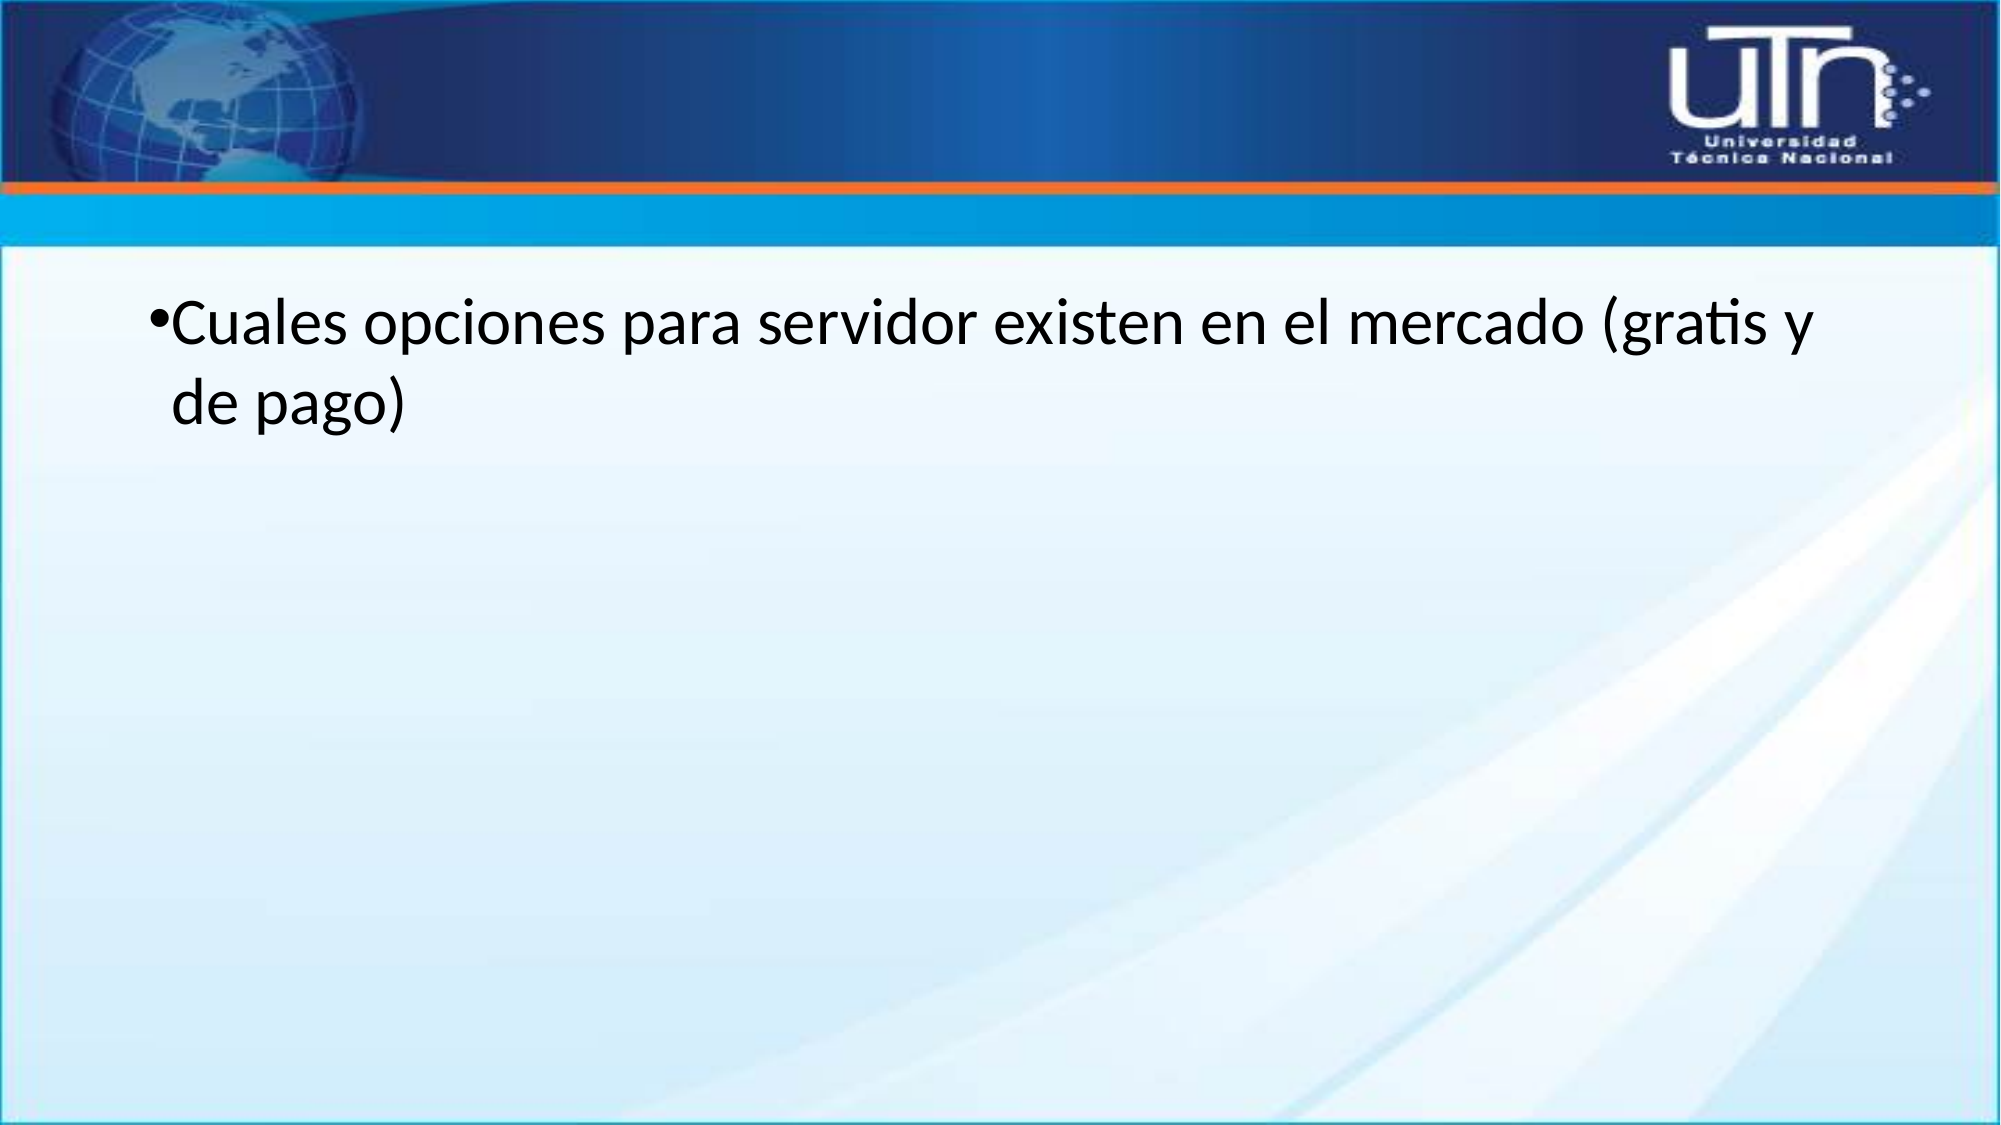

#
Cuales opciones para servidor existen en el mercado (gratis y de pago)